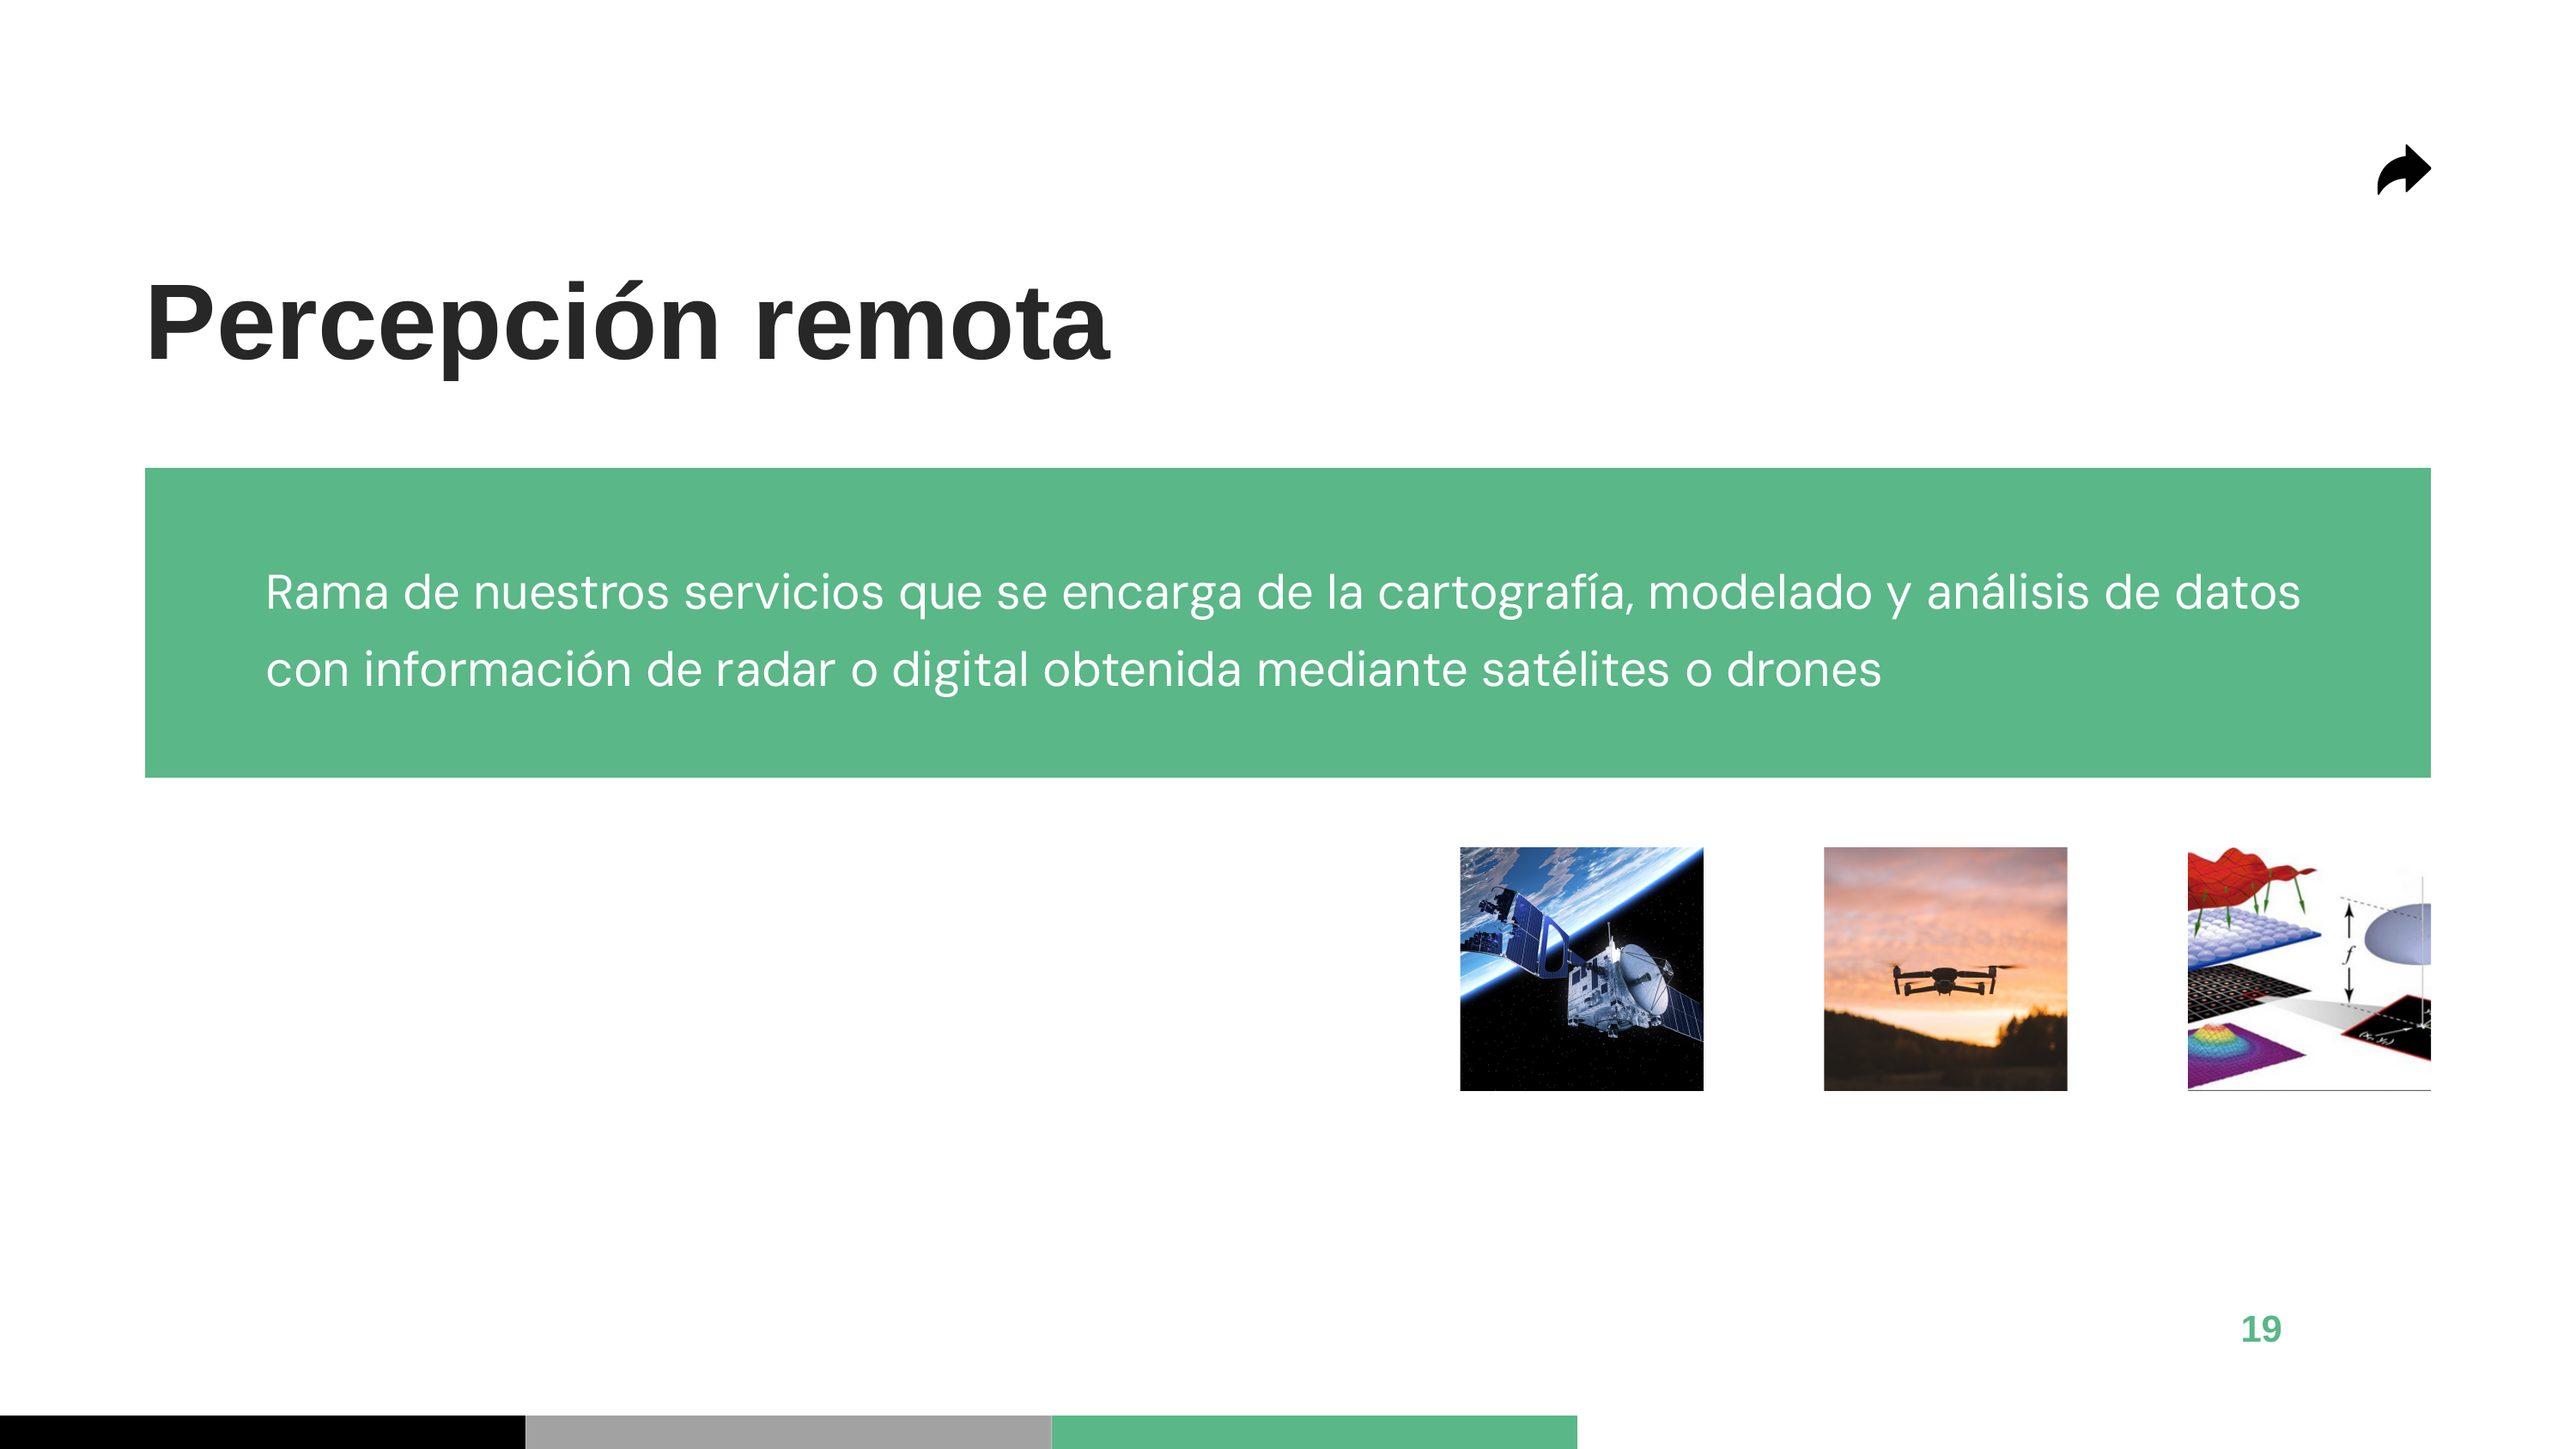

Percepción remota

Rama de nuestros servicios que se encarga de la cartografía, modelado y análisis de datos con información de radar o digital obtenida mediante satélites o drones

19